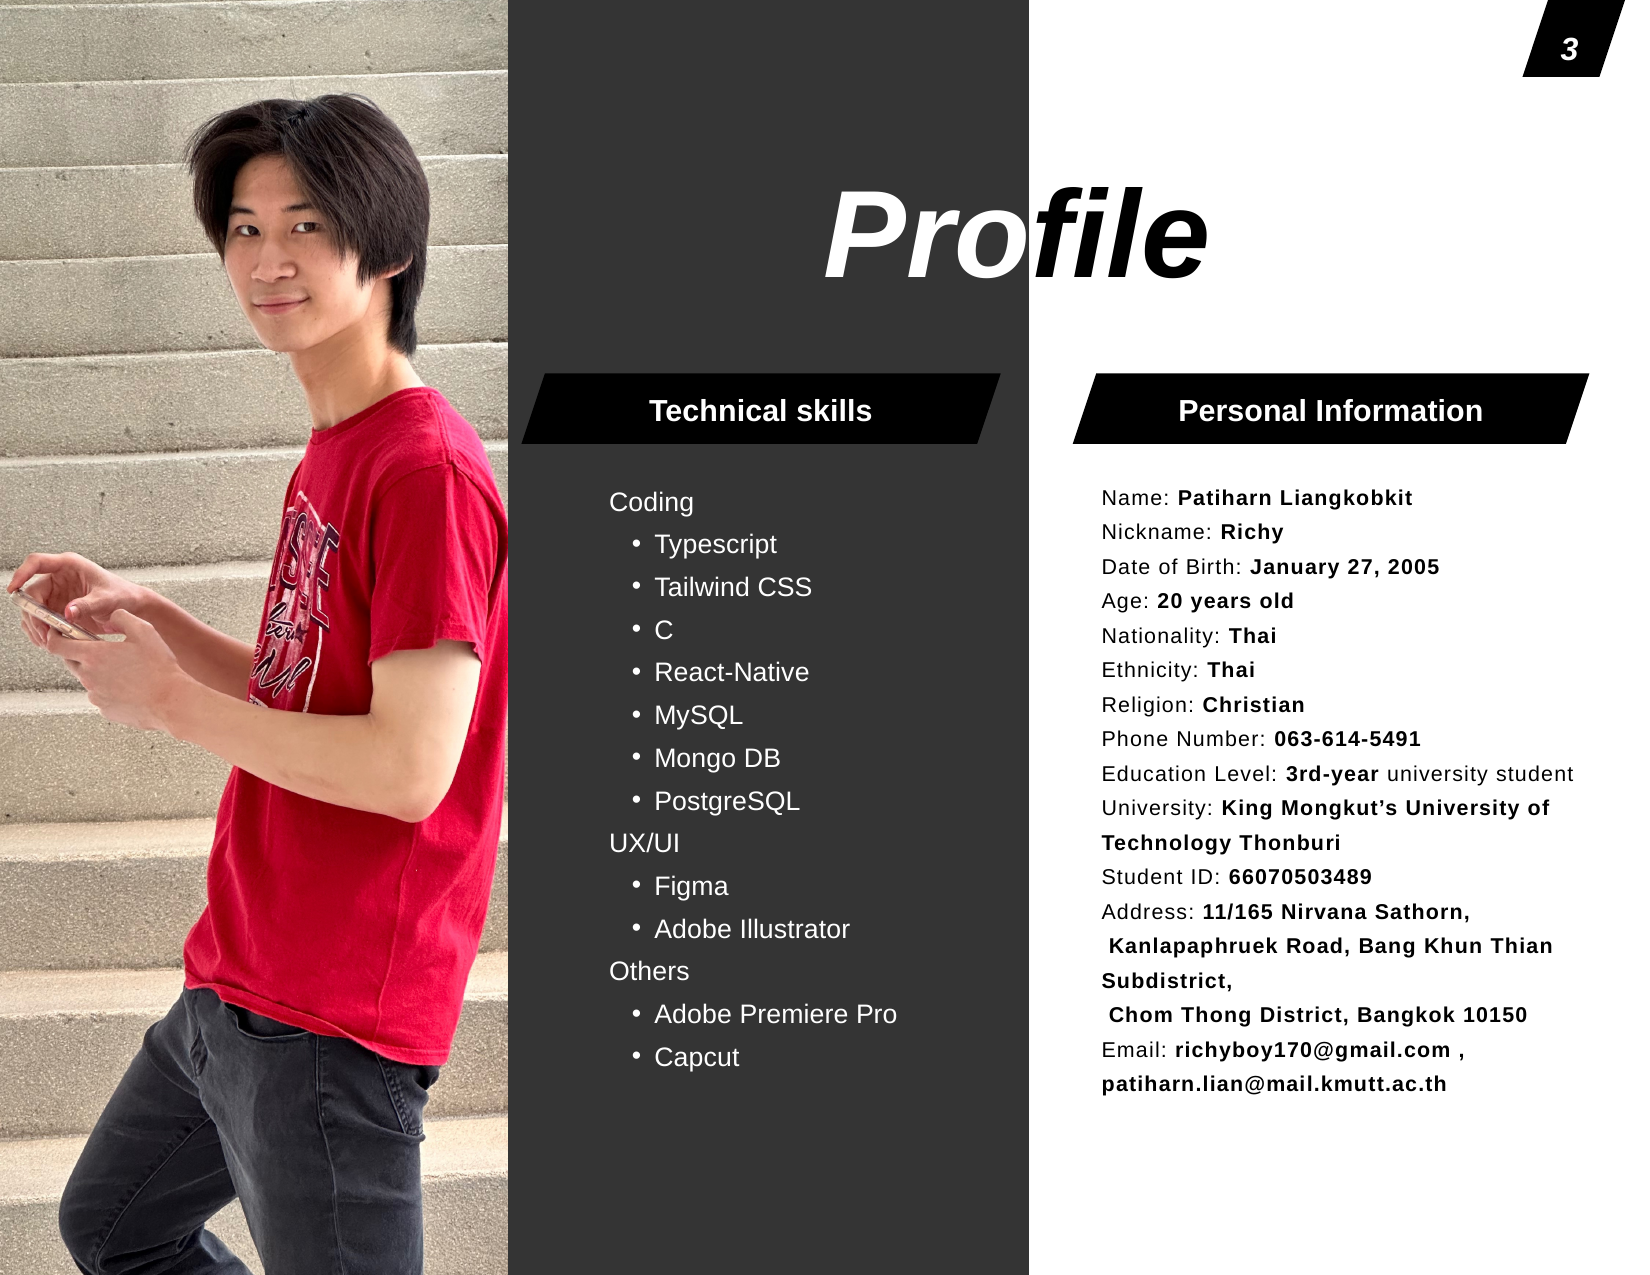

3
Profile

Technical skills

Personal Information
Coding
Typescript
Tailwind CSS
C
React-Native
MySQL
Mongo DB
PostgreSQL
UX/UI
Figma
Adobe Illustrator
Others
Adobe Premiere Pro
Capcut
Name: Patiharn Liangkobkit
Nickname: Richy
Date of Birth: January 27, 2005
Age: 20 years old
Nationality: Thai
Ethnicity: Thai
Religion: Christian
Phone Number: 063-614-5491
Education Level: 3rd-year university student
University: King Mongkut’s University of Technology Thonburi
Student ID: 66070503489
Address: 11/165 Nirvana Sathorn,
 Kanlapaphruek Road, Bang Khun Thian Subdistrict,
 Chom Thong District, Bangkok 10150
Email: richyboy170@gmail.com , patiharn.lian@mail.kmutt.ac.th